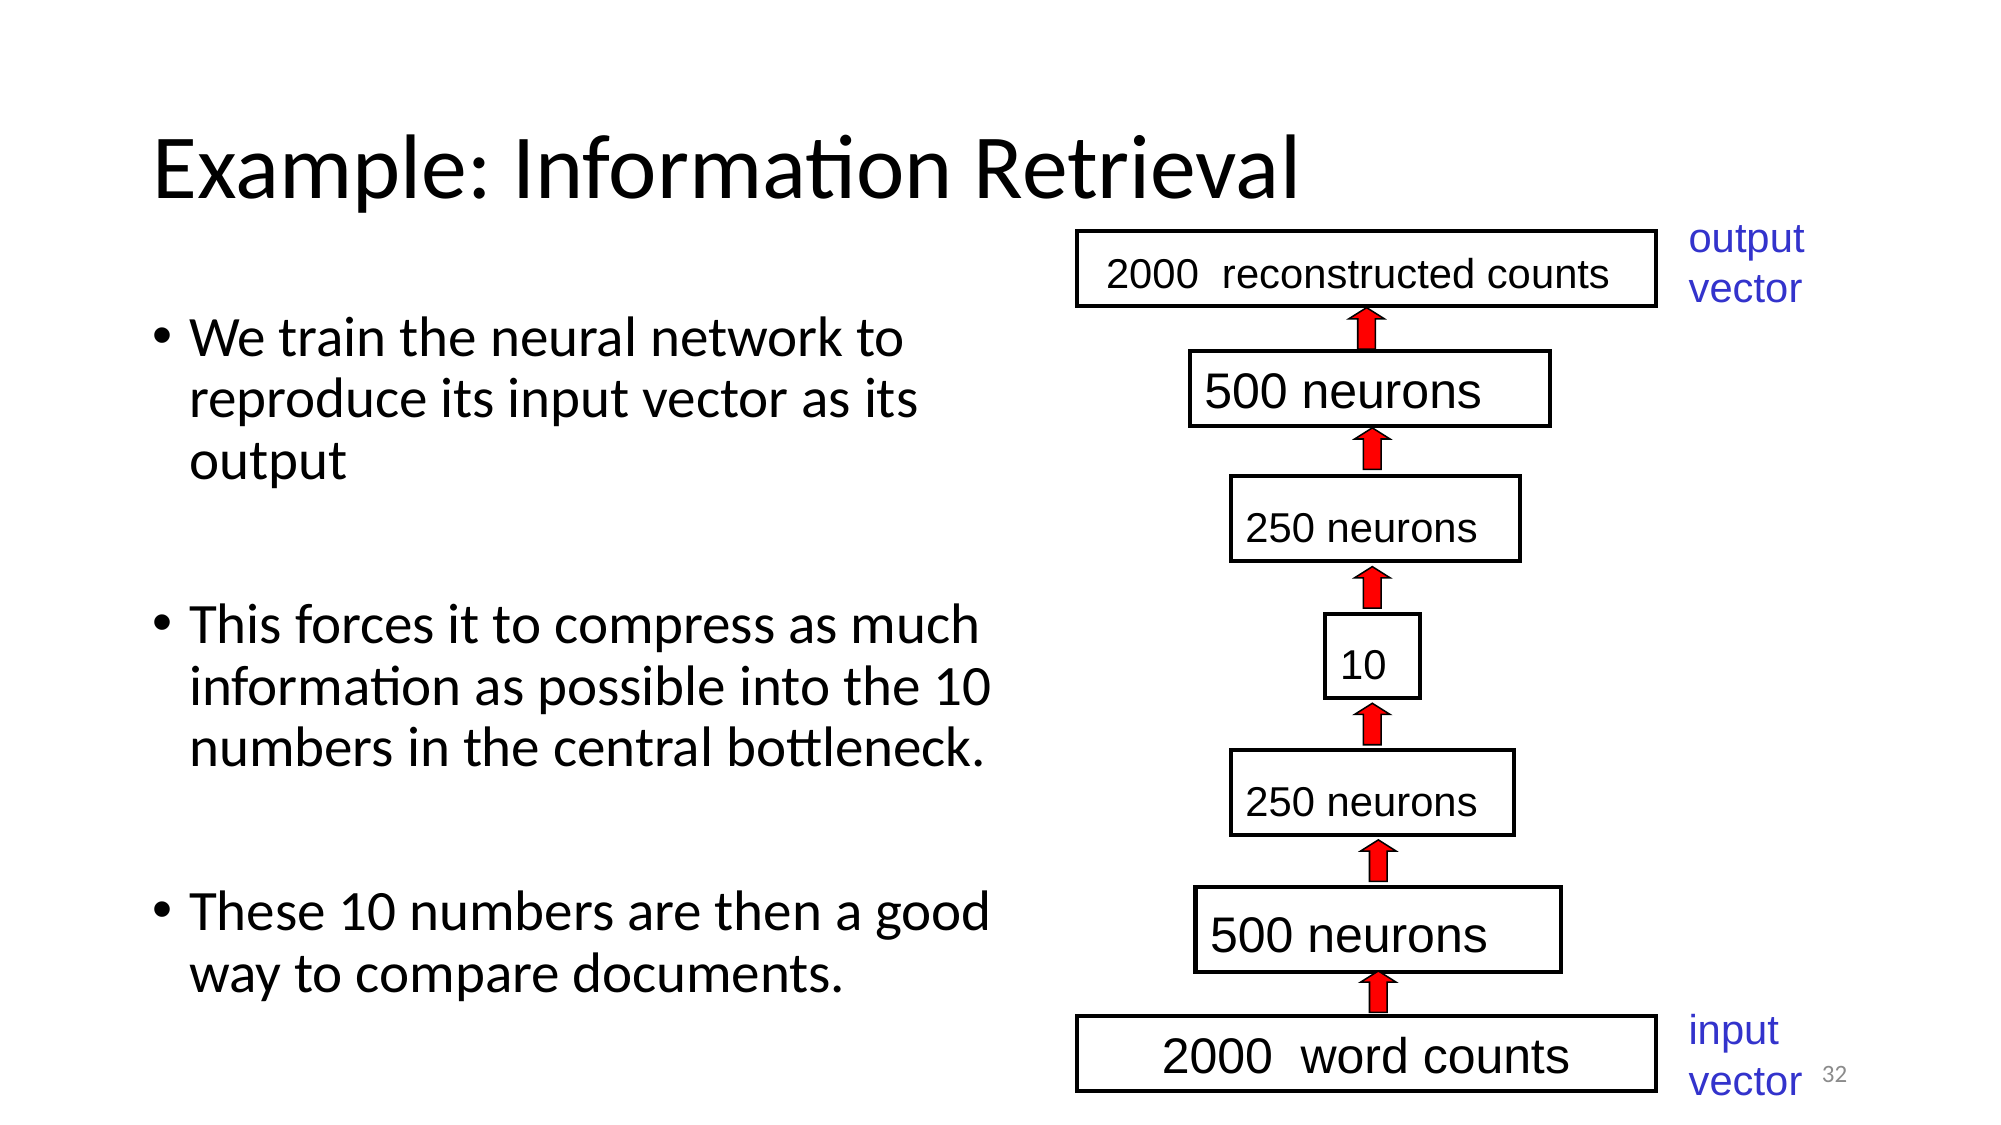

# Example: Information Retrieval
output vector
 2000  reconstructed counts

500 neurons

250 neurons

10

250 neurons

500 neurons

input vector
     2000  word counts
We train the neural network to reproduce its input vector as its output

This forces it to compress as much information as possible into the 10 numbers in the central bottleneck.

These 10 numbers are then a good way to compare documents.

32